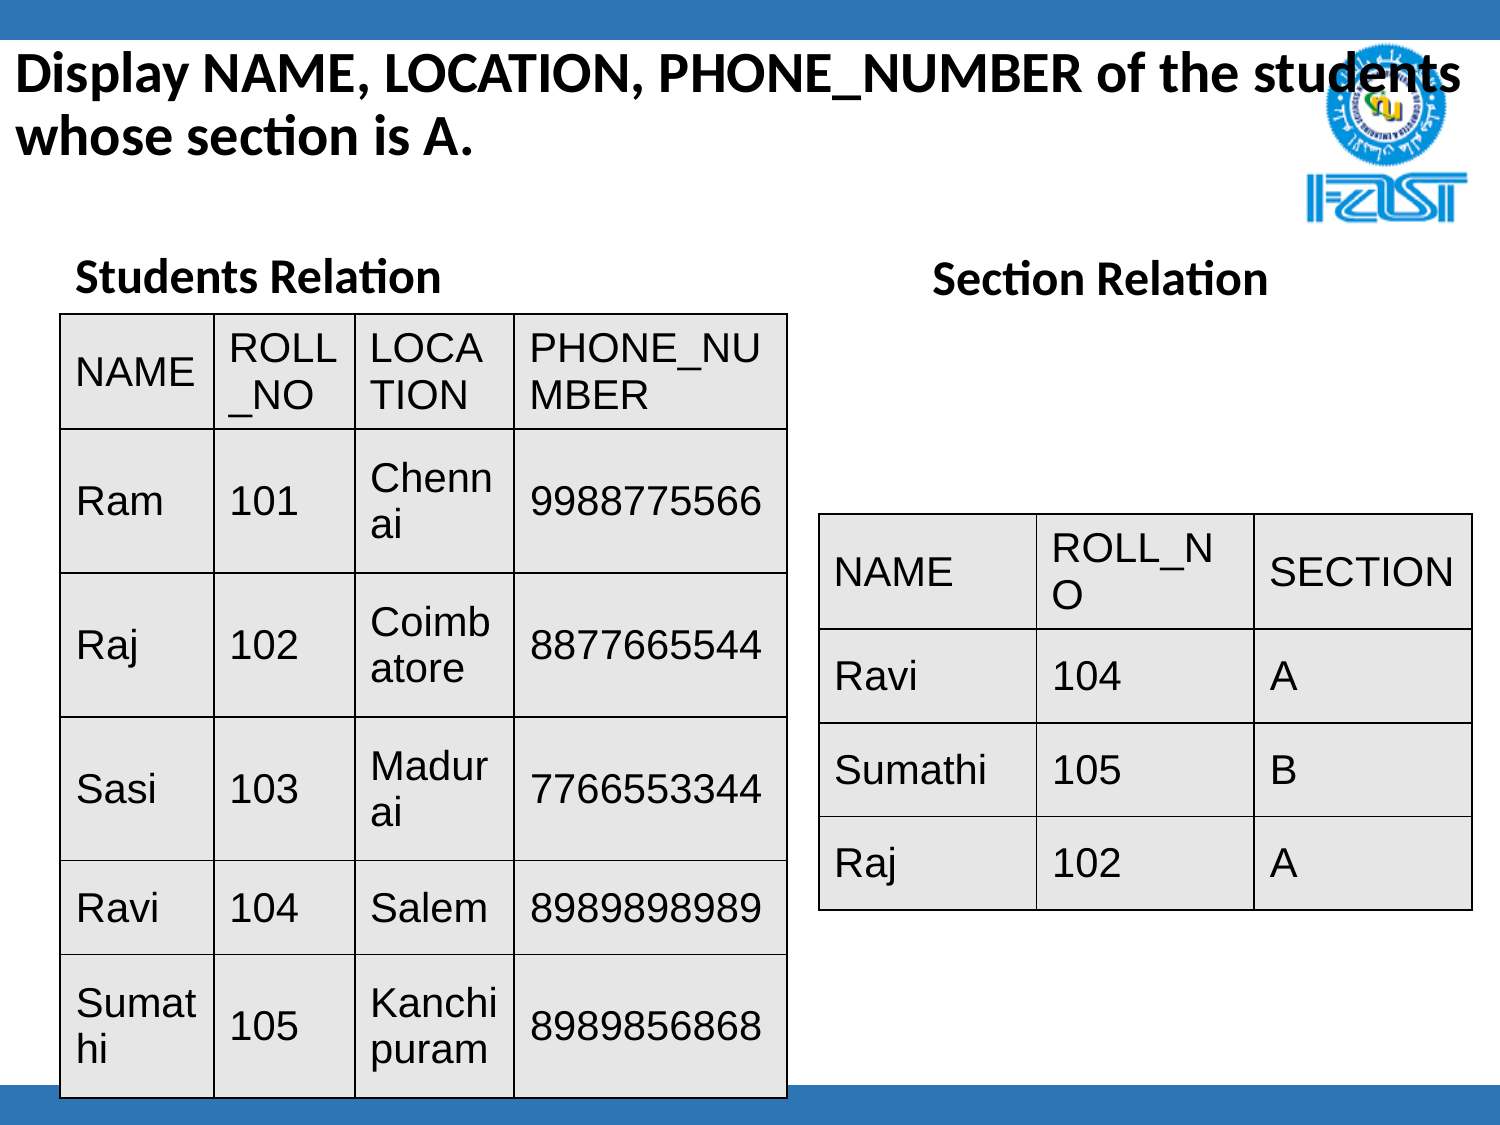

Display NAME, LOCATION, PHONE_NUMBER of the students whose section is A.
Students Relation
Section Relation
| NAME | ROLL\_NO | LOCATION | PHONE\_NUMBER |
| --- | --- | --- | --- |
| Ram | 101 | Chennai | 9988775566 |
| Raj | 102 | Coimbatore | 8877665544 |
| Sasi | 103 | Madurai | 7766553344 |
| Ravi | 104 | Salem | 8989898989 |
| Sumathi | 105 | Kanchipuram | 8989856868 |
| NAME | ROLL\_NO | SECTION |
| --- | --- | --- |
| Ravi | 104 | A |
| Sumathi | 105 | B |
| Raj | 102 | A |